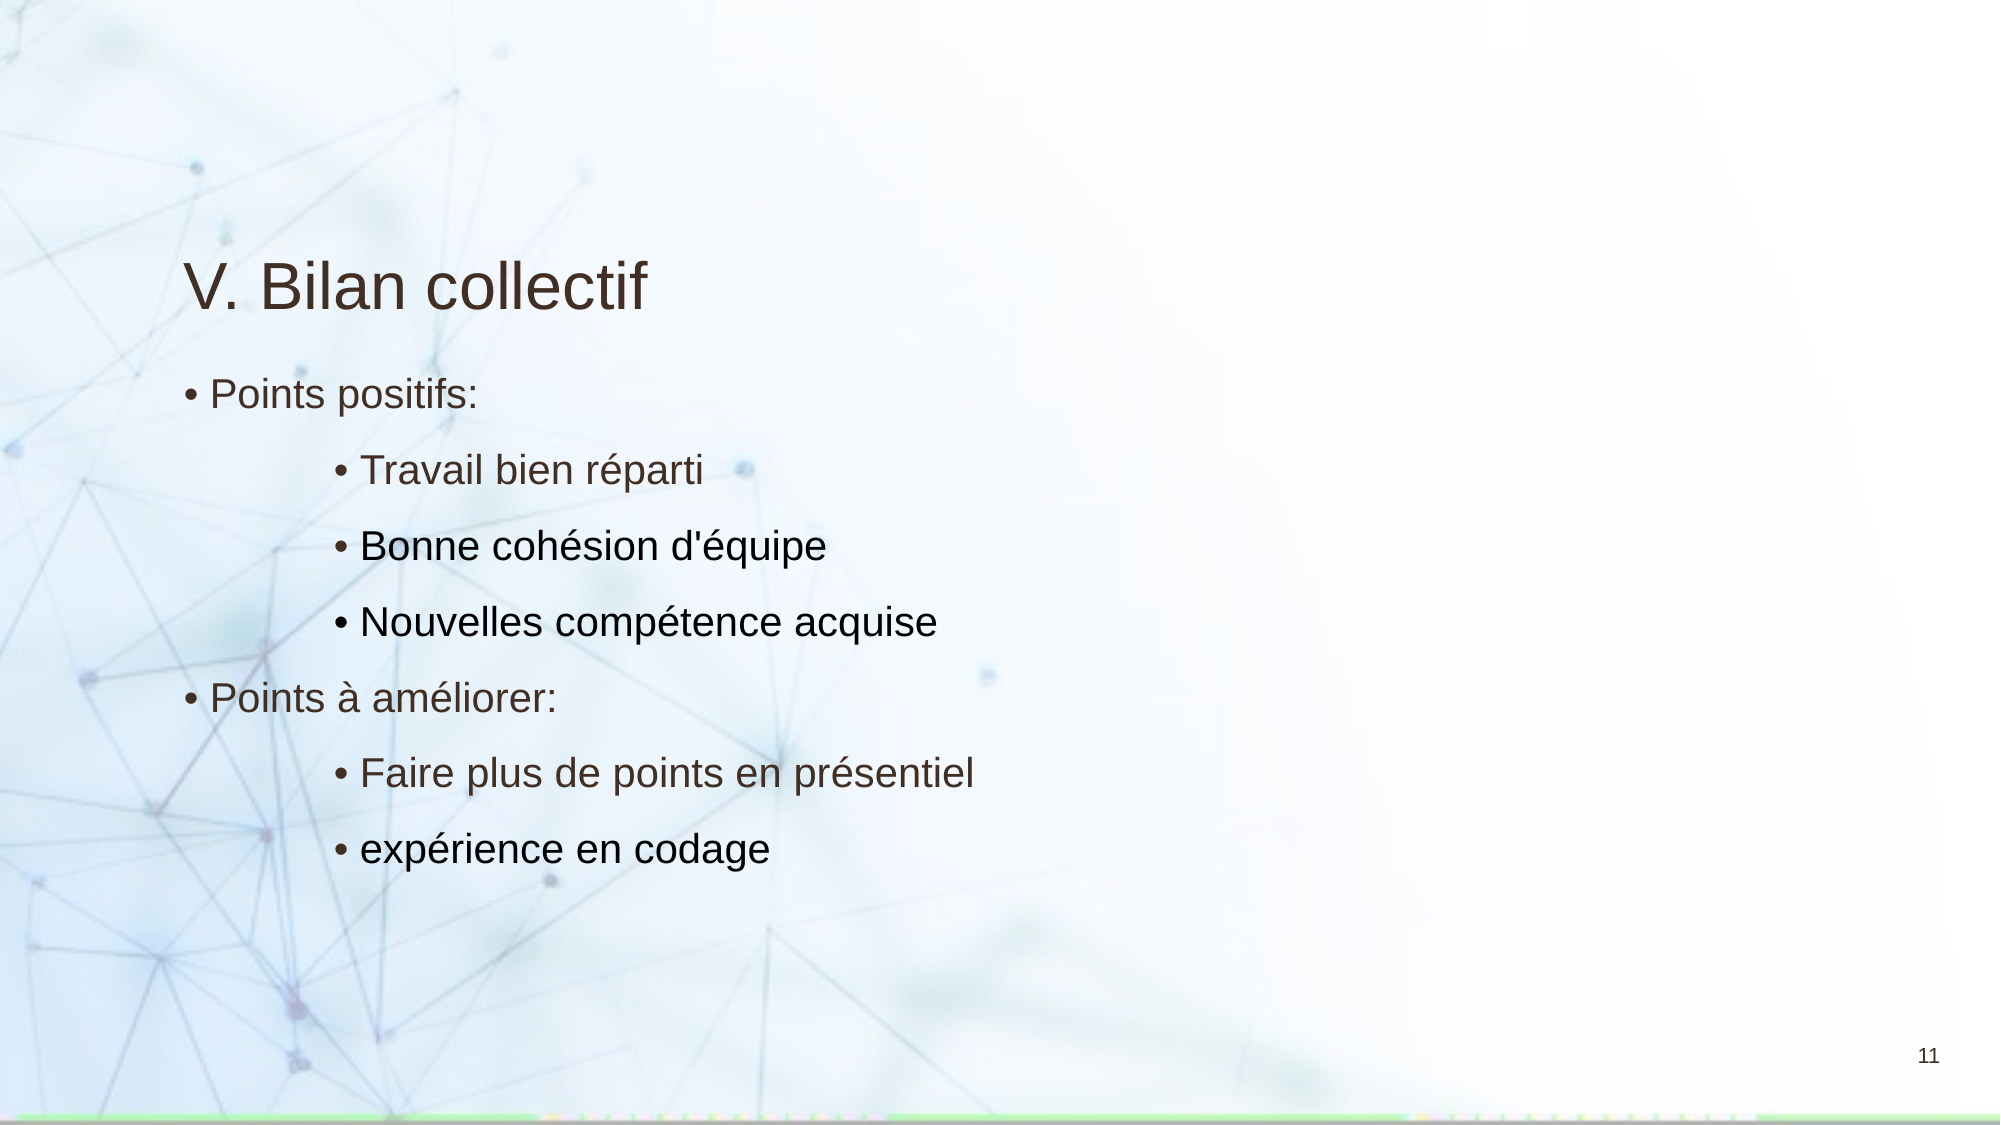

# V. Bilan collectif
• Points positifs:
 	• Travail bien réparti
	• Bonne cohésion d'équipe
	• Nouvelles compétence acquise
• Points à améliorer:
	• Faire plus de points en présentiel
	• expérience en codage
11